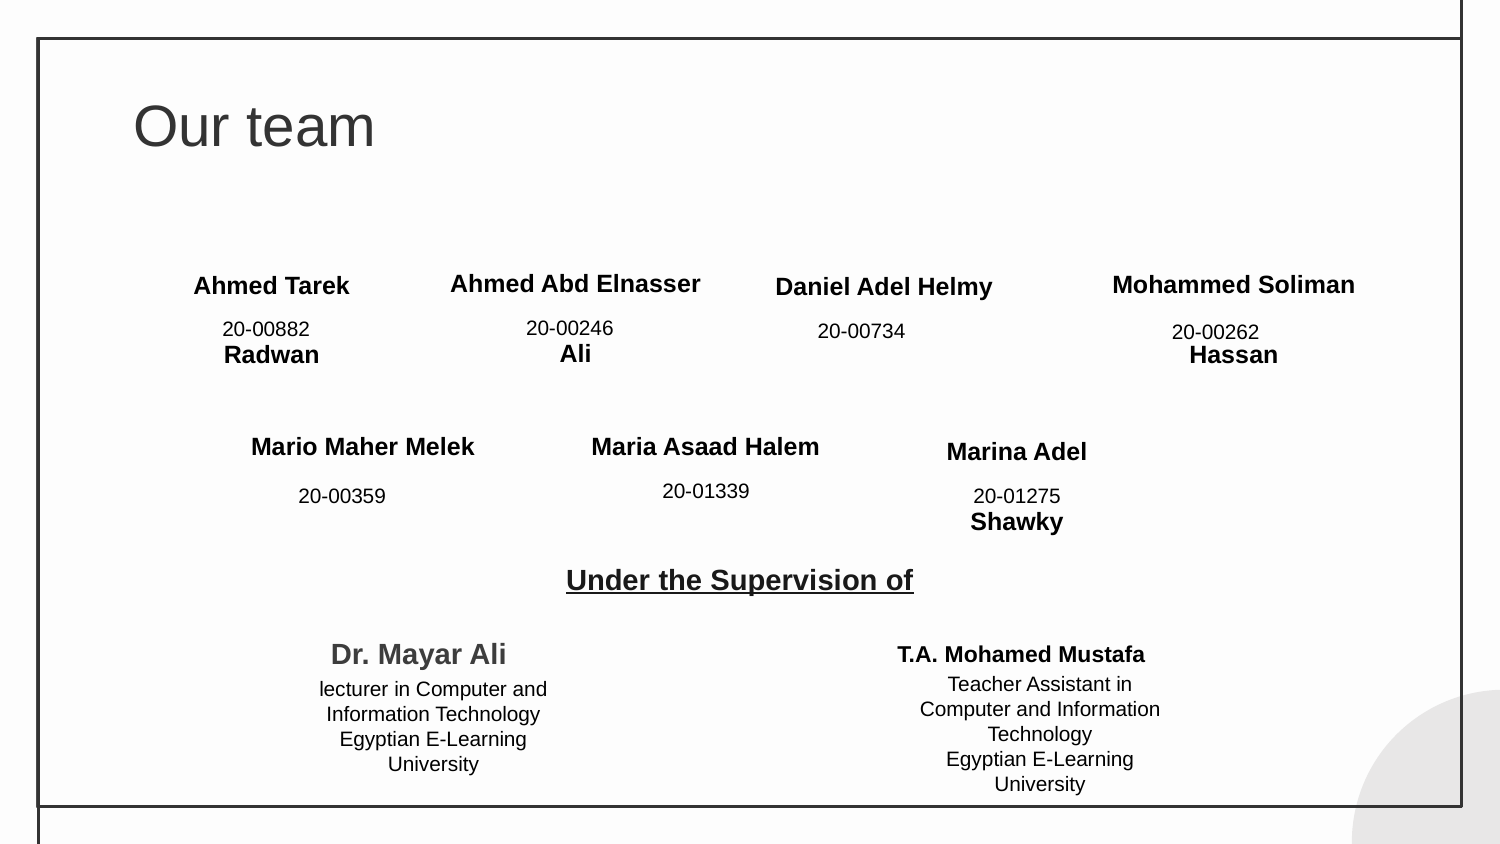

# Our team
Ahmed Abd Elnasser Ali
Mohammed Soliman Hassan
Ahmed Tarek Radwan
Daniel Adel Helmy
20-00246
20-00882
20-00734
20-00262
Mario Maher Melek
Maria Asaad Halem
Marina Adel Shawky
20-01339
20-00359
20-01275
Under the Supervision of
T.A. Mohamed Mustafa
Dr. Mayar Ali
Teacher Assistant in Computer and Information Technology
Egyptian E-Learning University
lecturer in Computer and Information Technology
Egyptian E-Learning University